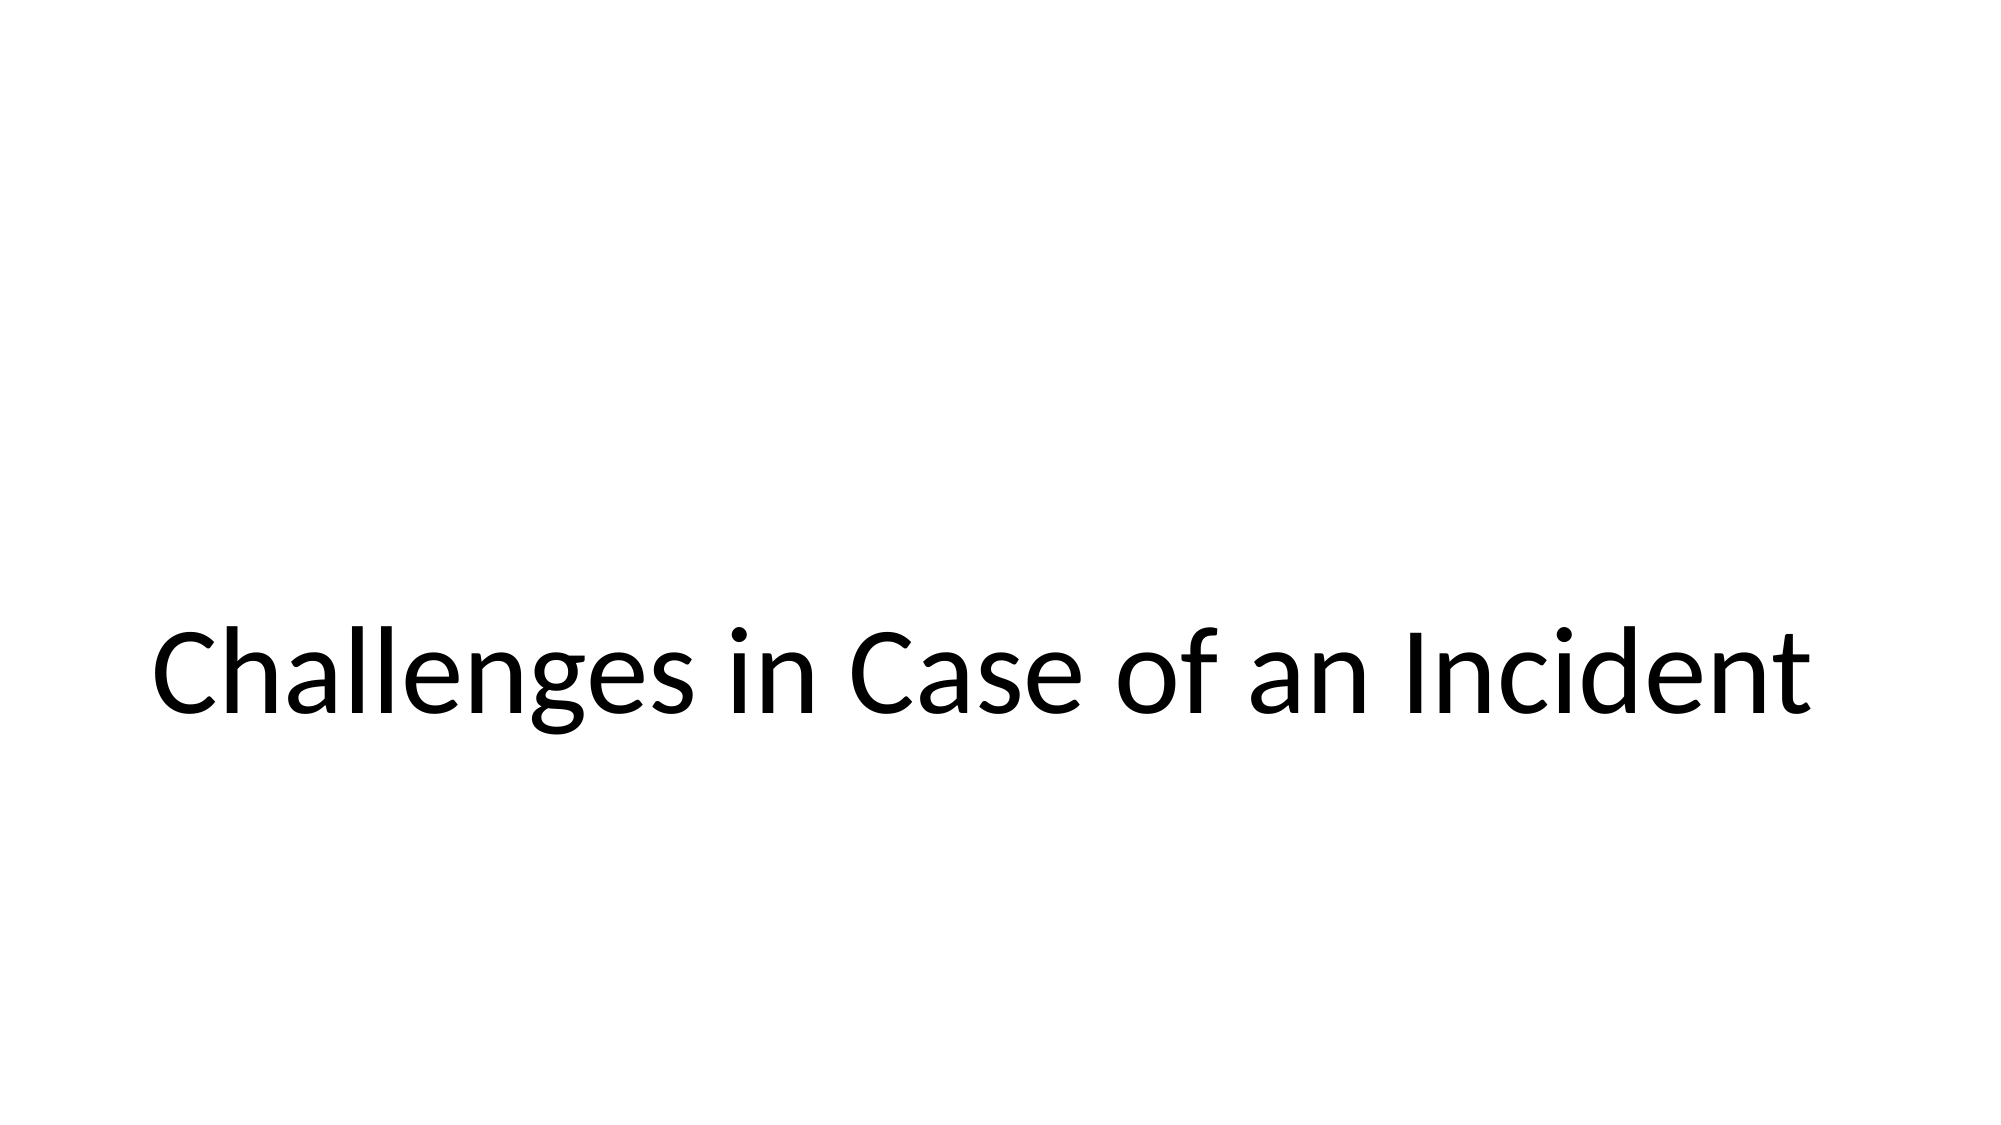

# Challenges in Case of an Incident